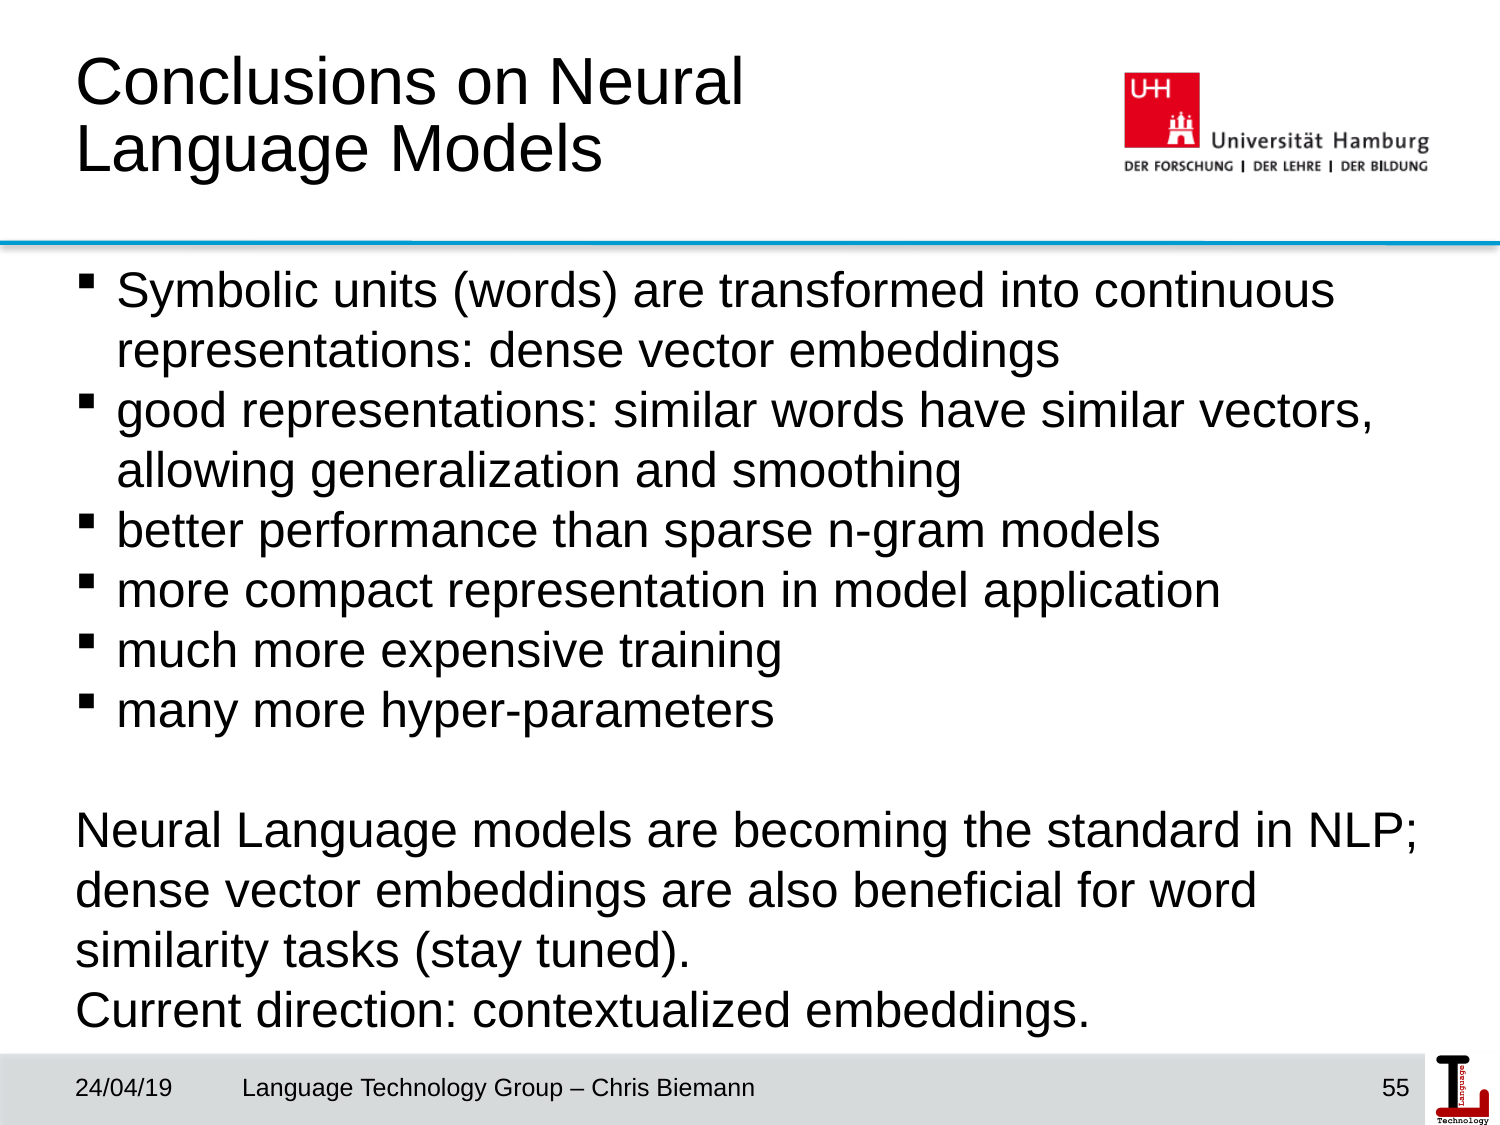

Conclusions on Neural Language Models
Symbolic units (words) are transformed into continuous representations: dense vector embeddings
good representations: similar words have similar vectors, allowing generalization and smoothing
better performance than sparse n-gram models
more compact representation in model application
much more expensive training
many more hyper-parameters

Neural Language models are becoming the standard in NLP; dense vector embeddings are also beneficial for word similarity tasks (stay tuned).
Current direction: contextualized embeddings.
24/04/19
 Language Technology Group – Chris Biemann
55